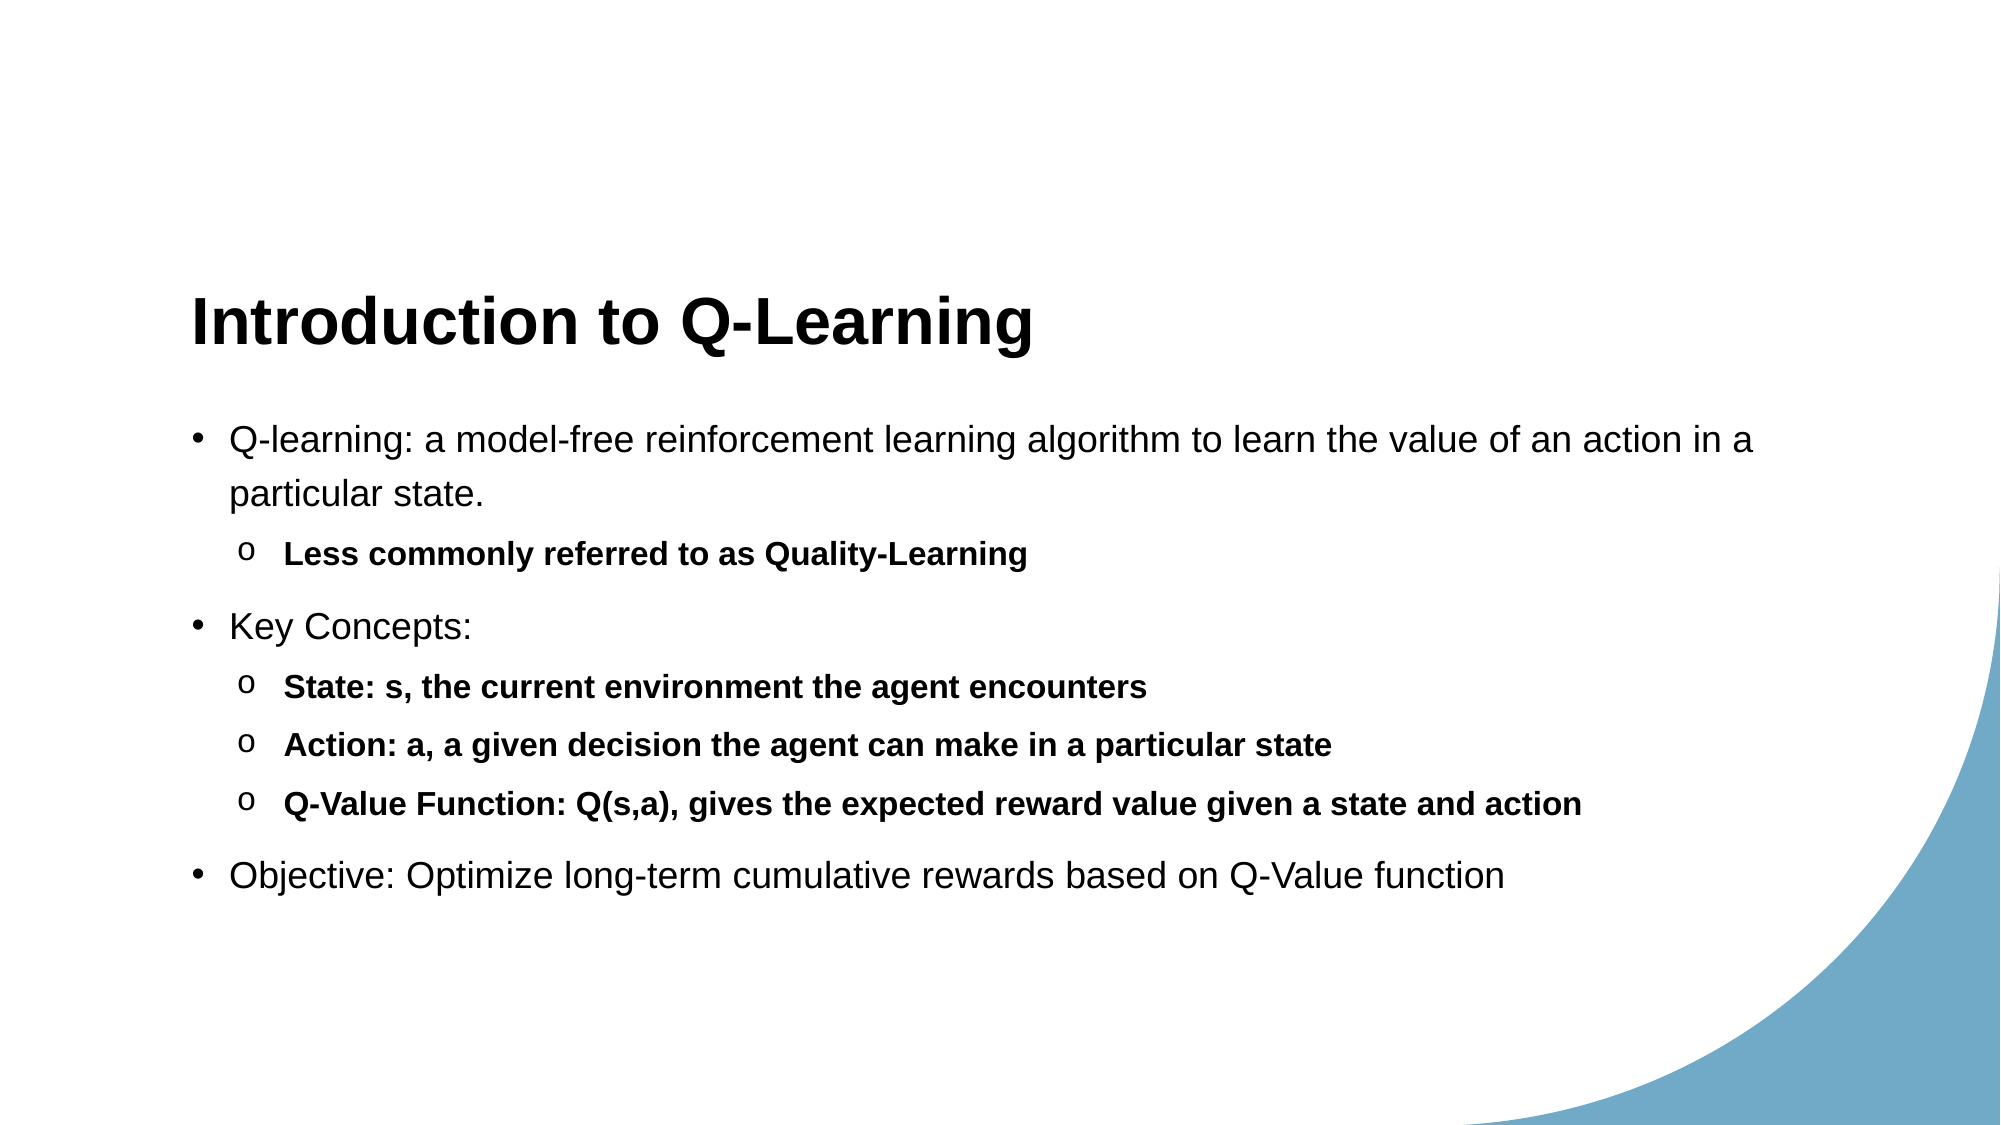

# Introduction to Q-Learning
Q-learning: a model-free reinforcement learning algorithm to learn the value of an action in a particular state.
Less commonly referred to as Quality-Learning
Key Concepts:
State: s, the current environment the agent encounters
Action: a, a given decision the agent can make in a particular state
Q-Value Function: Q(s,a), gives the expected reward value given a state and action
Objective: Optimize long-term cumulative rewards based on Q-Value function